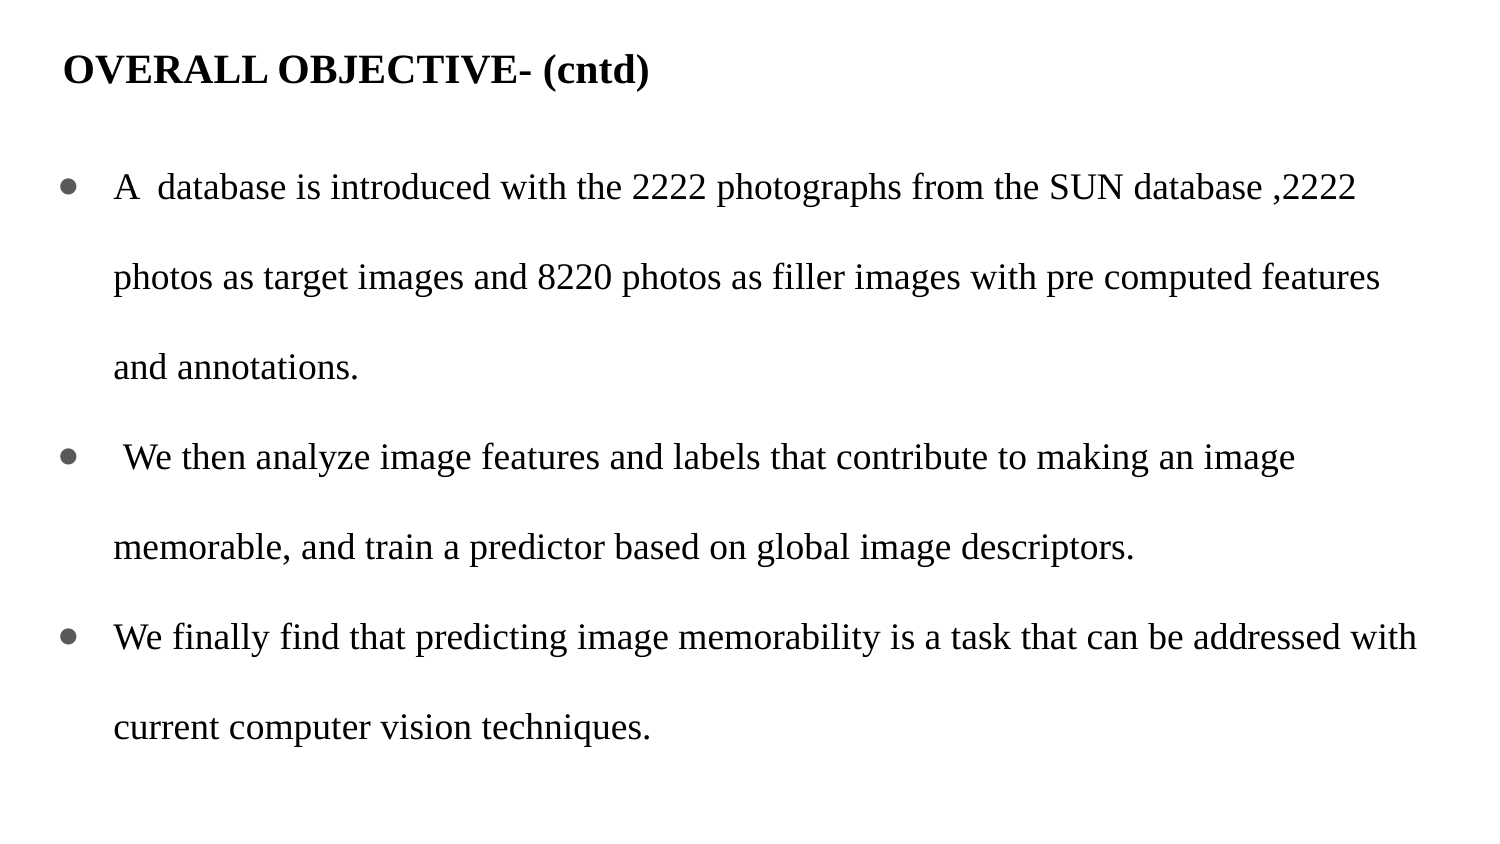

# OVERALL OBJECTIVE- (cntd)
A  database is introduced with the 2222 photographs from the SUN database ,2222 photos as target images and 8220 photos as filler images with pre computed features and annotations.
 We then analyze image features and labels that contribute to making an image memorable, and train a predictor based on global image descriptors.
We finally find that predicting image memorability is a task that can be addressed with current computer vision techniques.